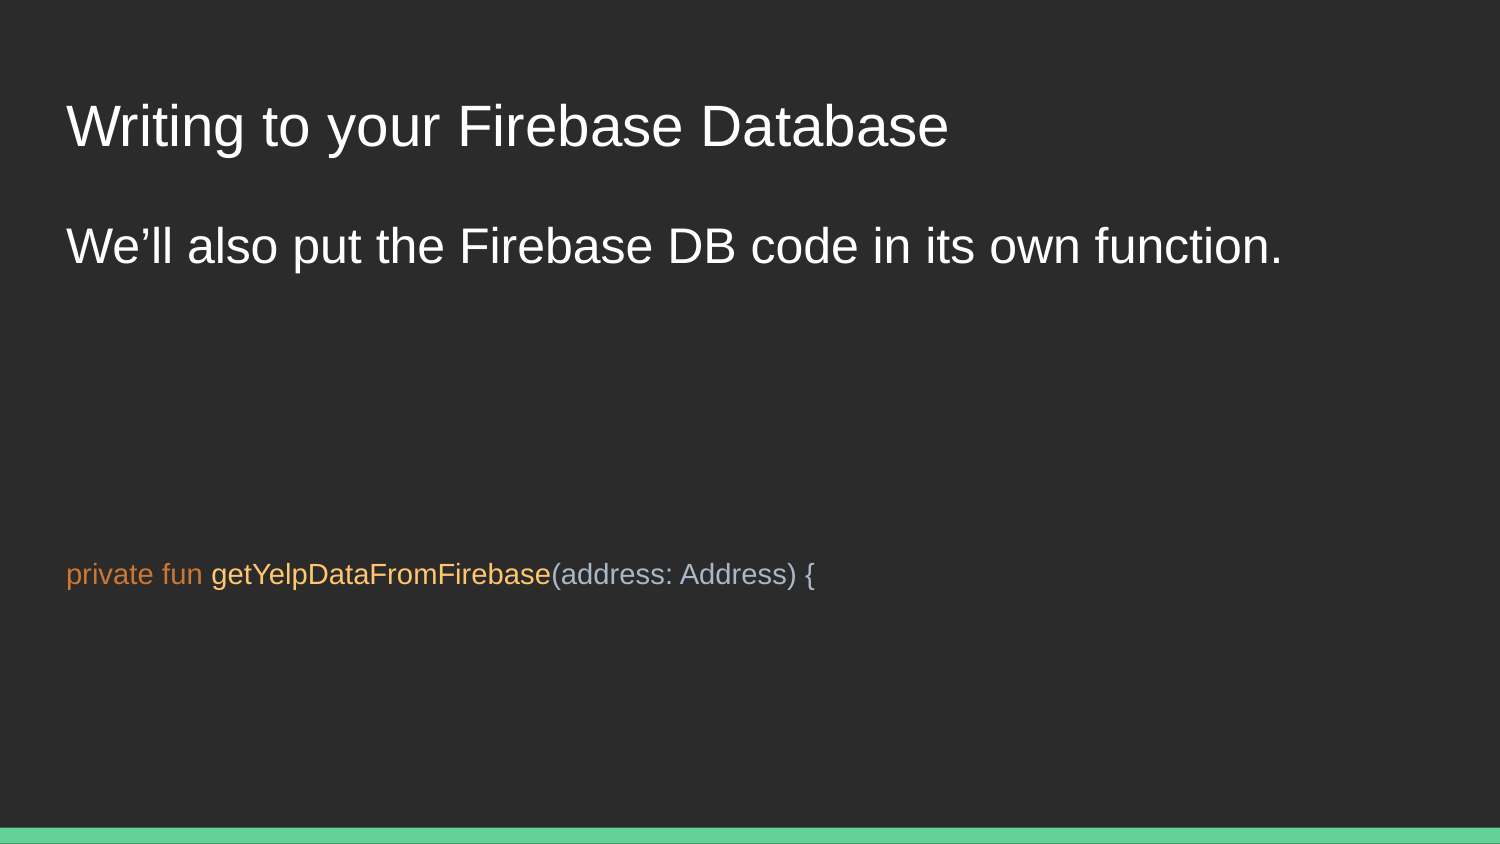

# Writing to your Firebase Database

We’ll also put the Firebase DB code in its own function.
private fun getYelpDataFromFirebase(address: Address) {